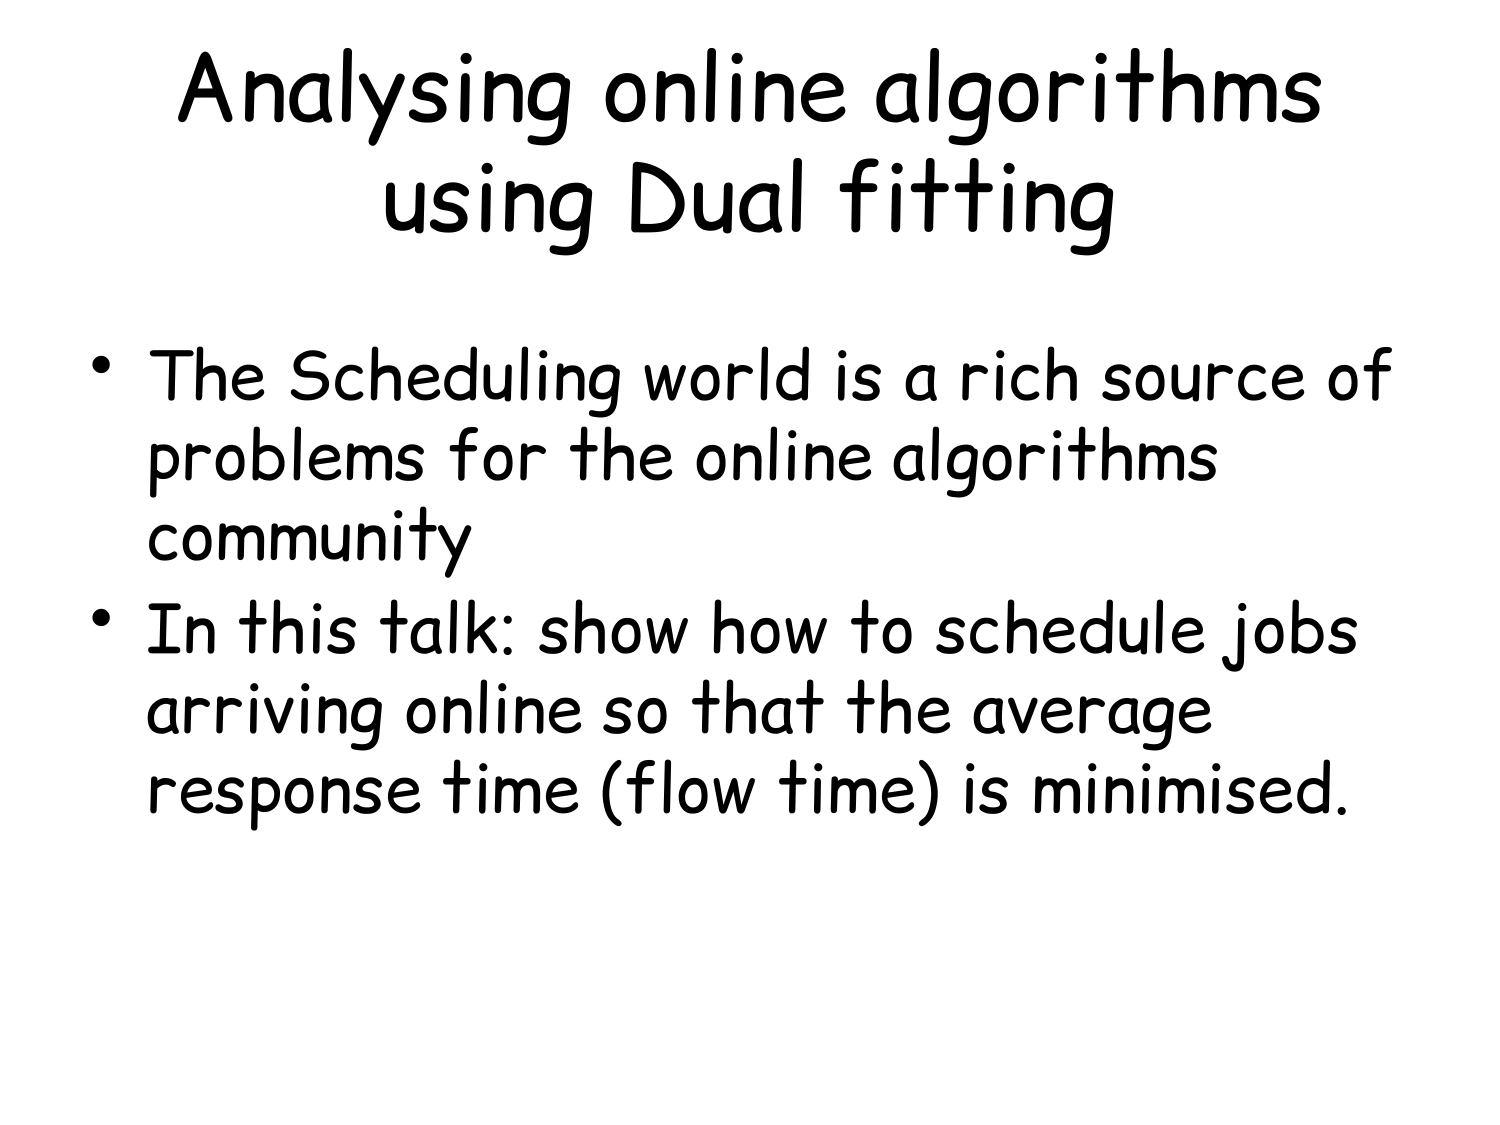

# Analysing online algorithms using Dual fitting
The Scheduling world is a rich source of problems for the online algorithms community
In this talk: show how to schedule jobs arriving online so that the average response time (flow time) is minimised.